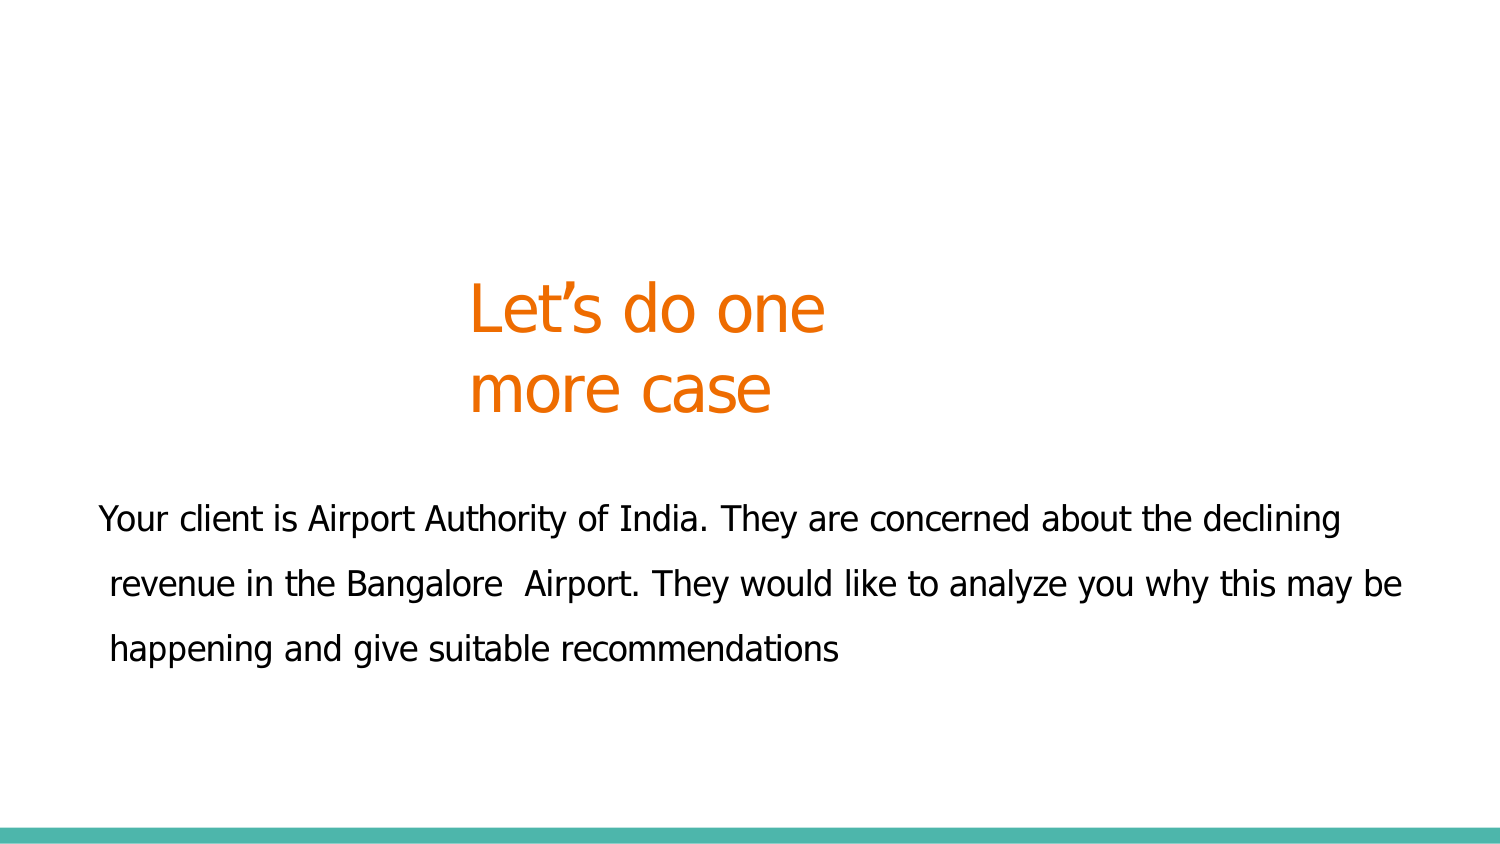

Let’s do one more case
Your client is Airport Authority of India. They are concerned about the declining revenue in the Bangalore  Airport. They would like to analyze you why this may be happening and give suitable recommendations